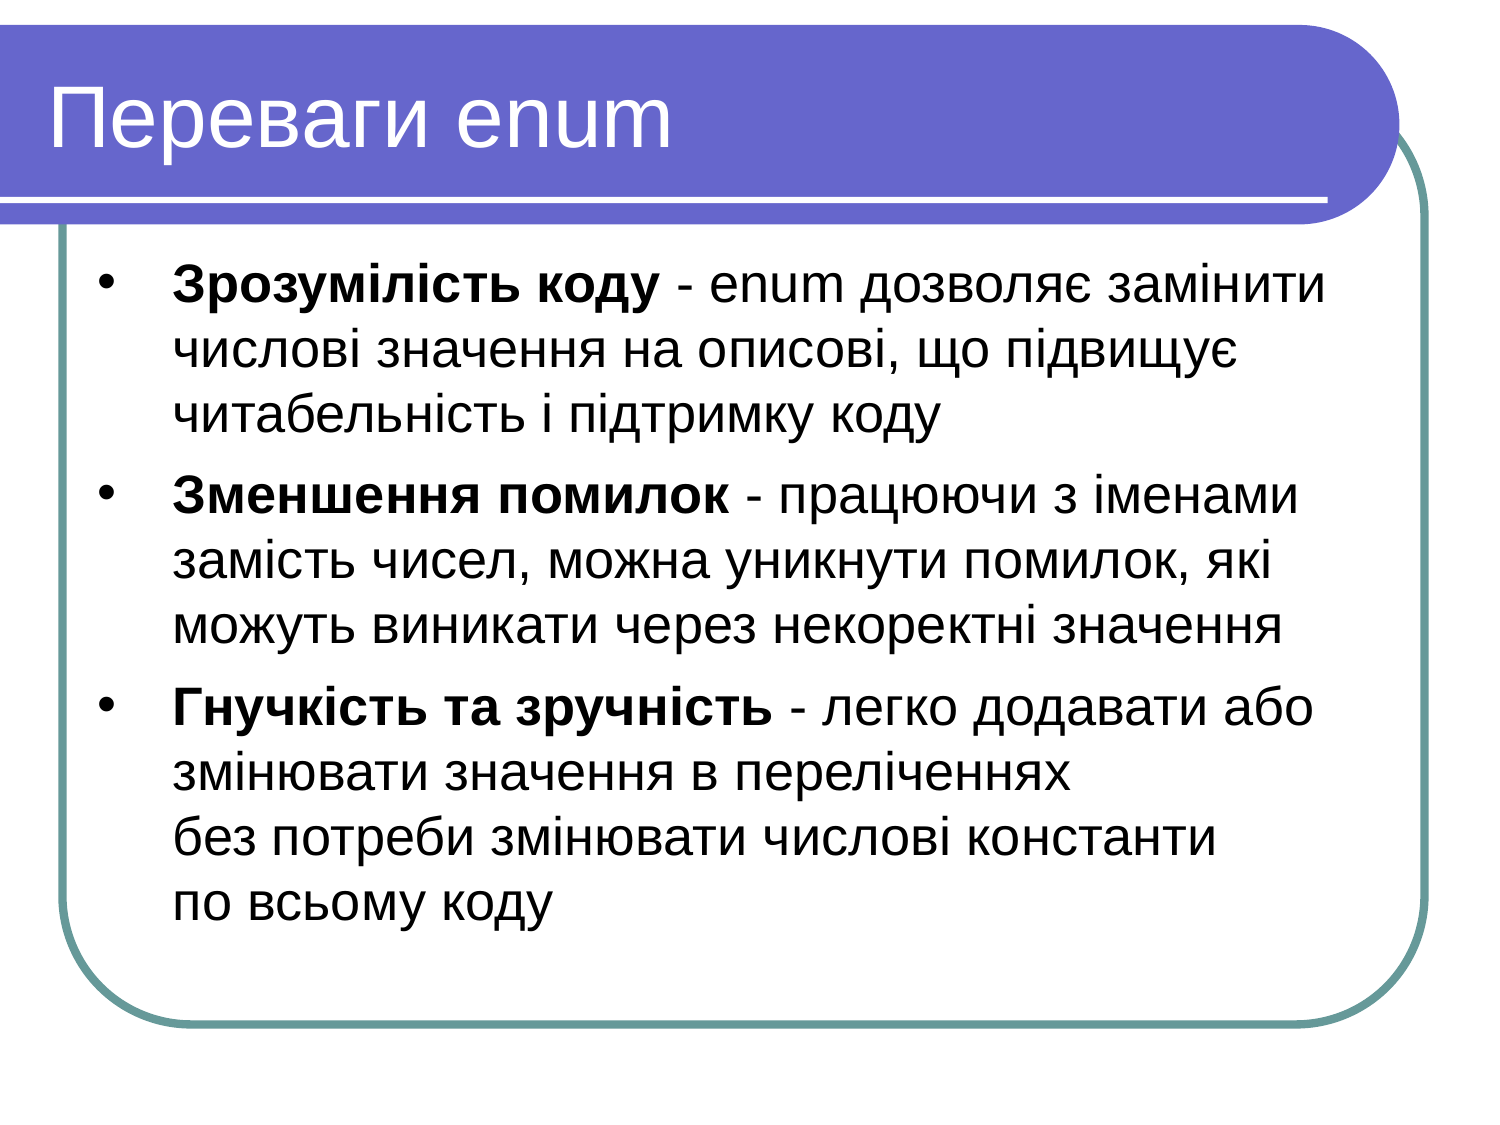

# Переваги enum
Зрозумілість коду - enum дозволяє замінити числові значення на описові, що підвищує читабельність і підтримку коду
Зменшення помилок - працюючи з іменами замість чисел, можна уникнути помилок, які можуть виникати через некоректні значення
Гнучкість та зручність - легко додавати або змінювати значення в переліченнях                без потреби змінювати числові константи        по всьому коду